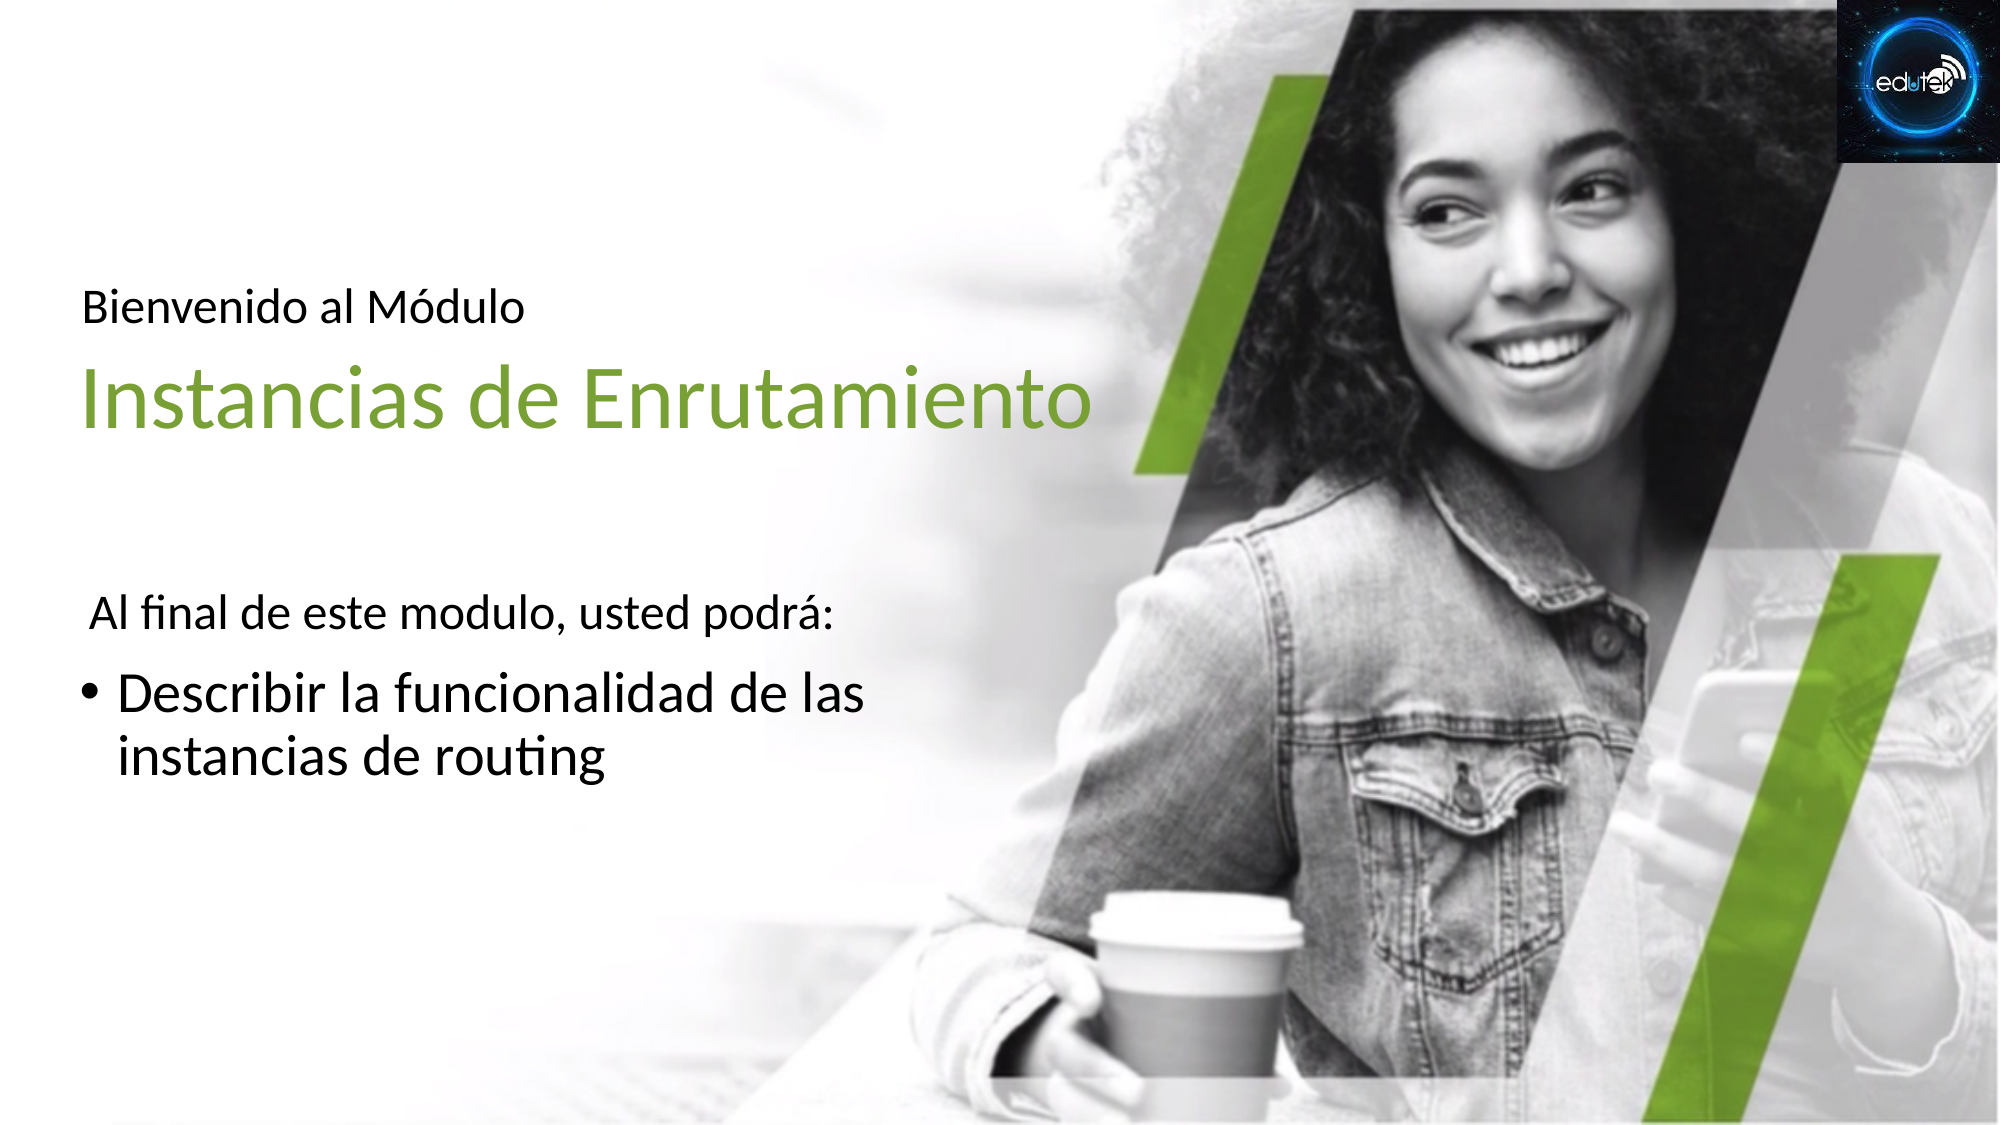

# Instancias de Enrutamiento
Describir la funcionalidad de las instancias de routing